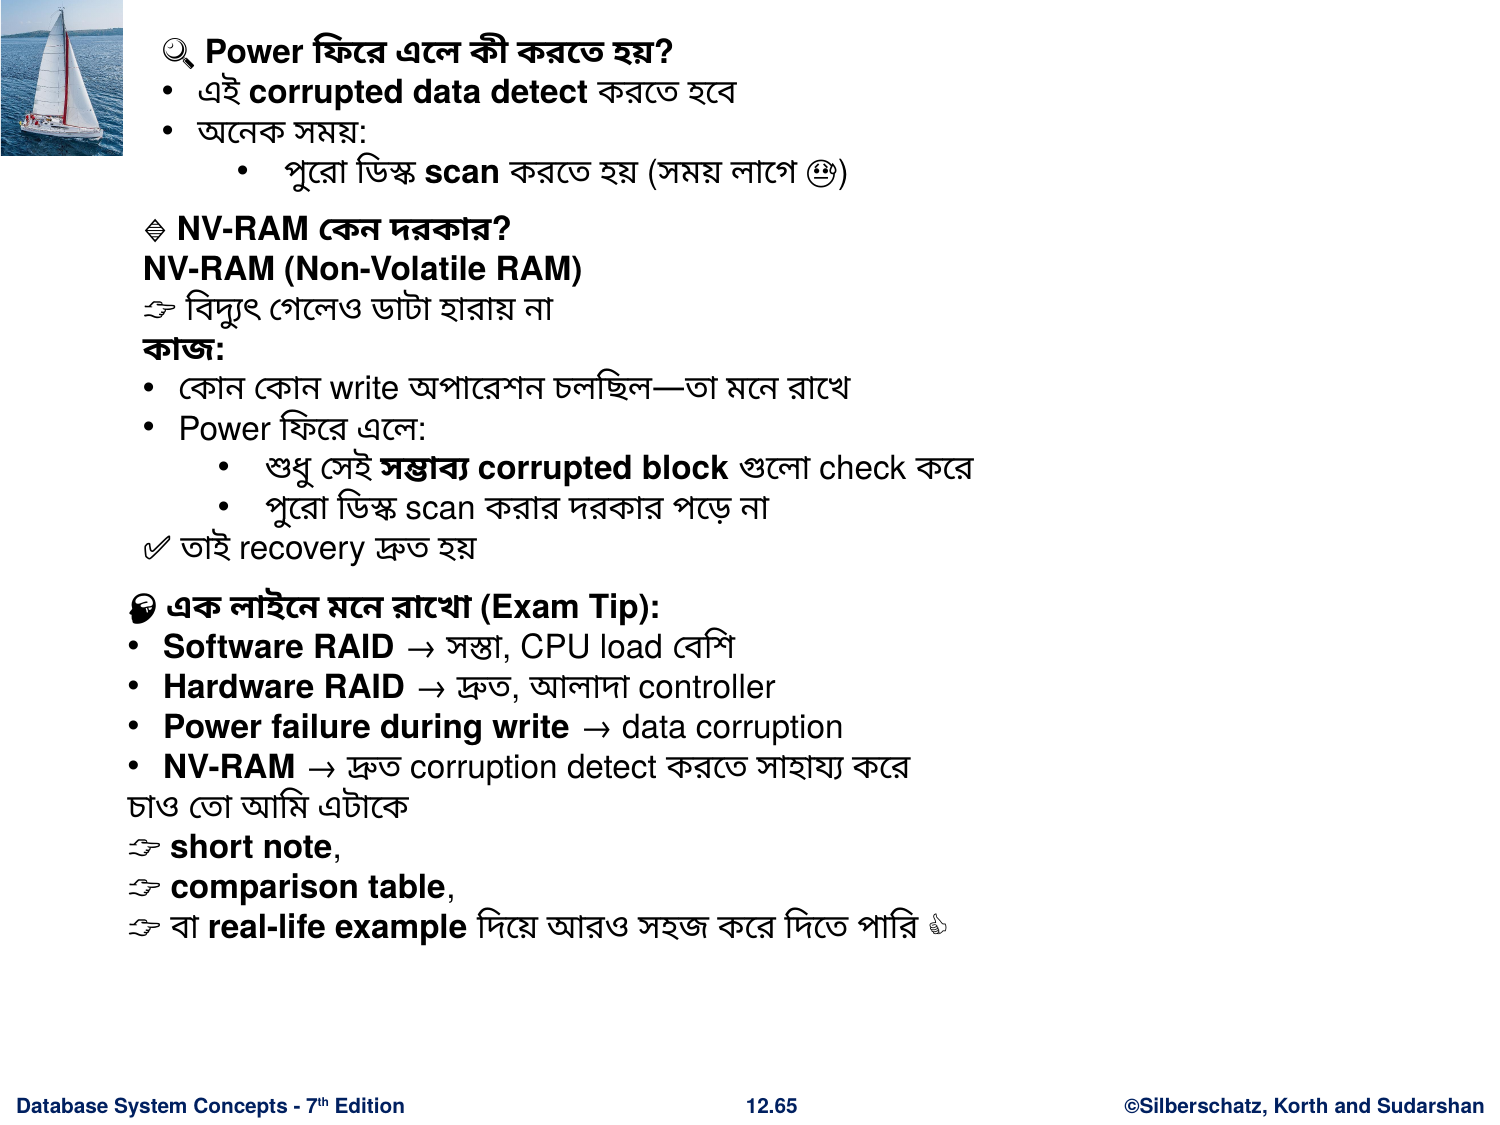

🔍 Power ফিরে এলে কী করতে হয়?
এই corrupted data detect করতে হবে
অনেক সময়:
পুরো ডিস্ক scan করতে হয় (সময় লাগে 😓)
🔹 NV-RAM কেন দরকার?
NV-RAM (Non-Volatile RAM)
👉 বিদ্যুৎ গেলেও ডাটা হারায় না
কাজ:
কোন কোন write অপারেশন চলছিল—তা মনে রাখে
Power ফিরে এলে:
শুধু সেই সম্ভাব্য corrupted block গুলো check করে
পুরো ডিস্ক scan করার দরকার পড়ে না
✅ তাই recovery দ্রুত হয়
🧠 এক লাইনে মনে রাখো (Exam Tip):
Software RAID → সস্তা, CPU load বেশি
Hardware RAID → দ্রুত, আলাদা controller
Power failure during write → data corruption
NV-RAM → দ্রুত corruption detect করতে সাহায্য করে
চাও তো আমি এটাকে
👉 short note,
👉 comparison table,
👉 বা real-life example দিয়ে আরও সহজ করে দিতে পারি 👍